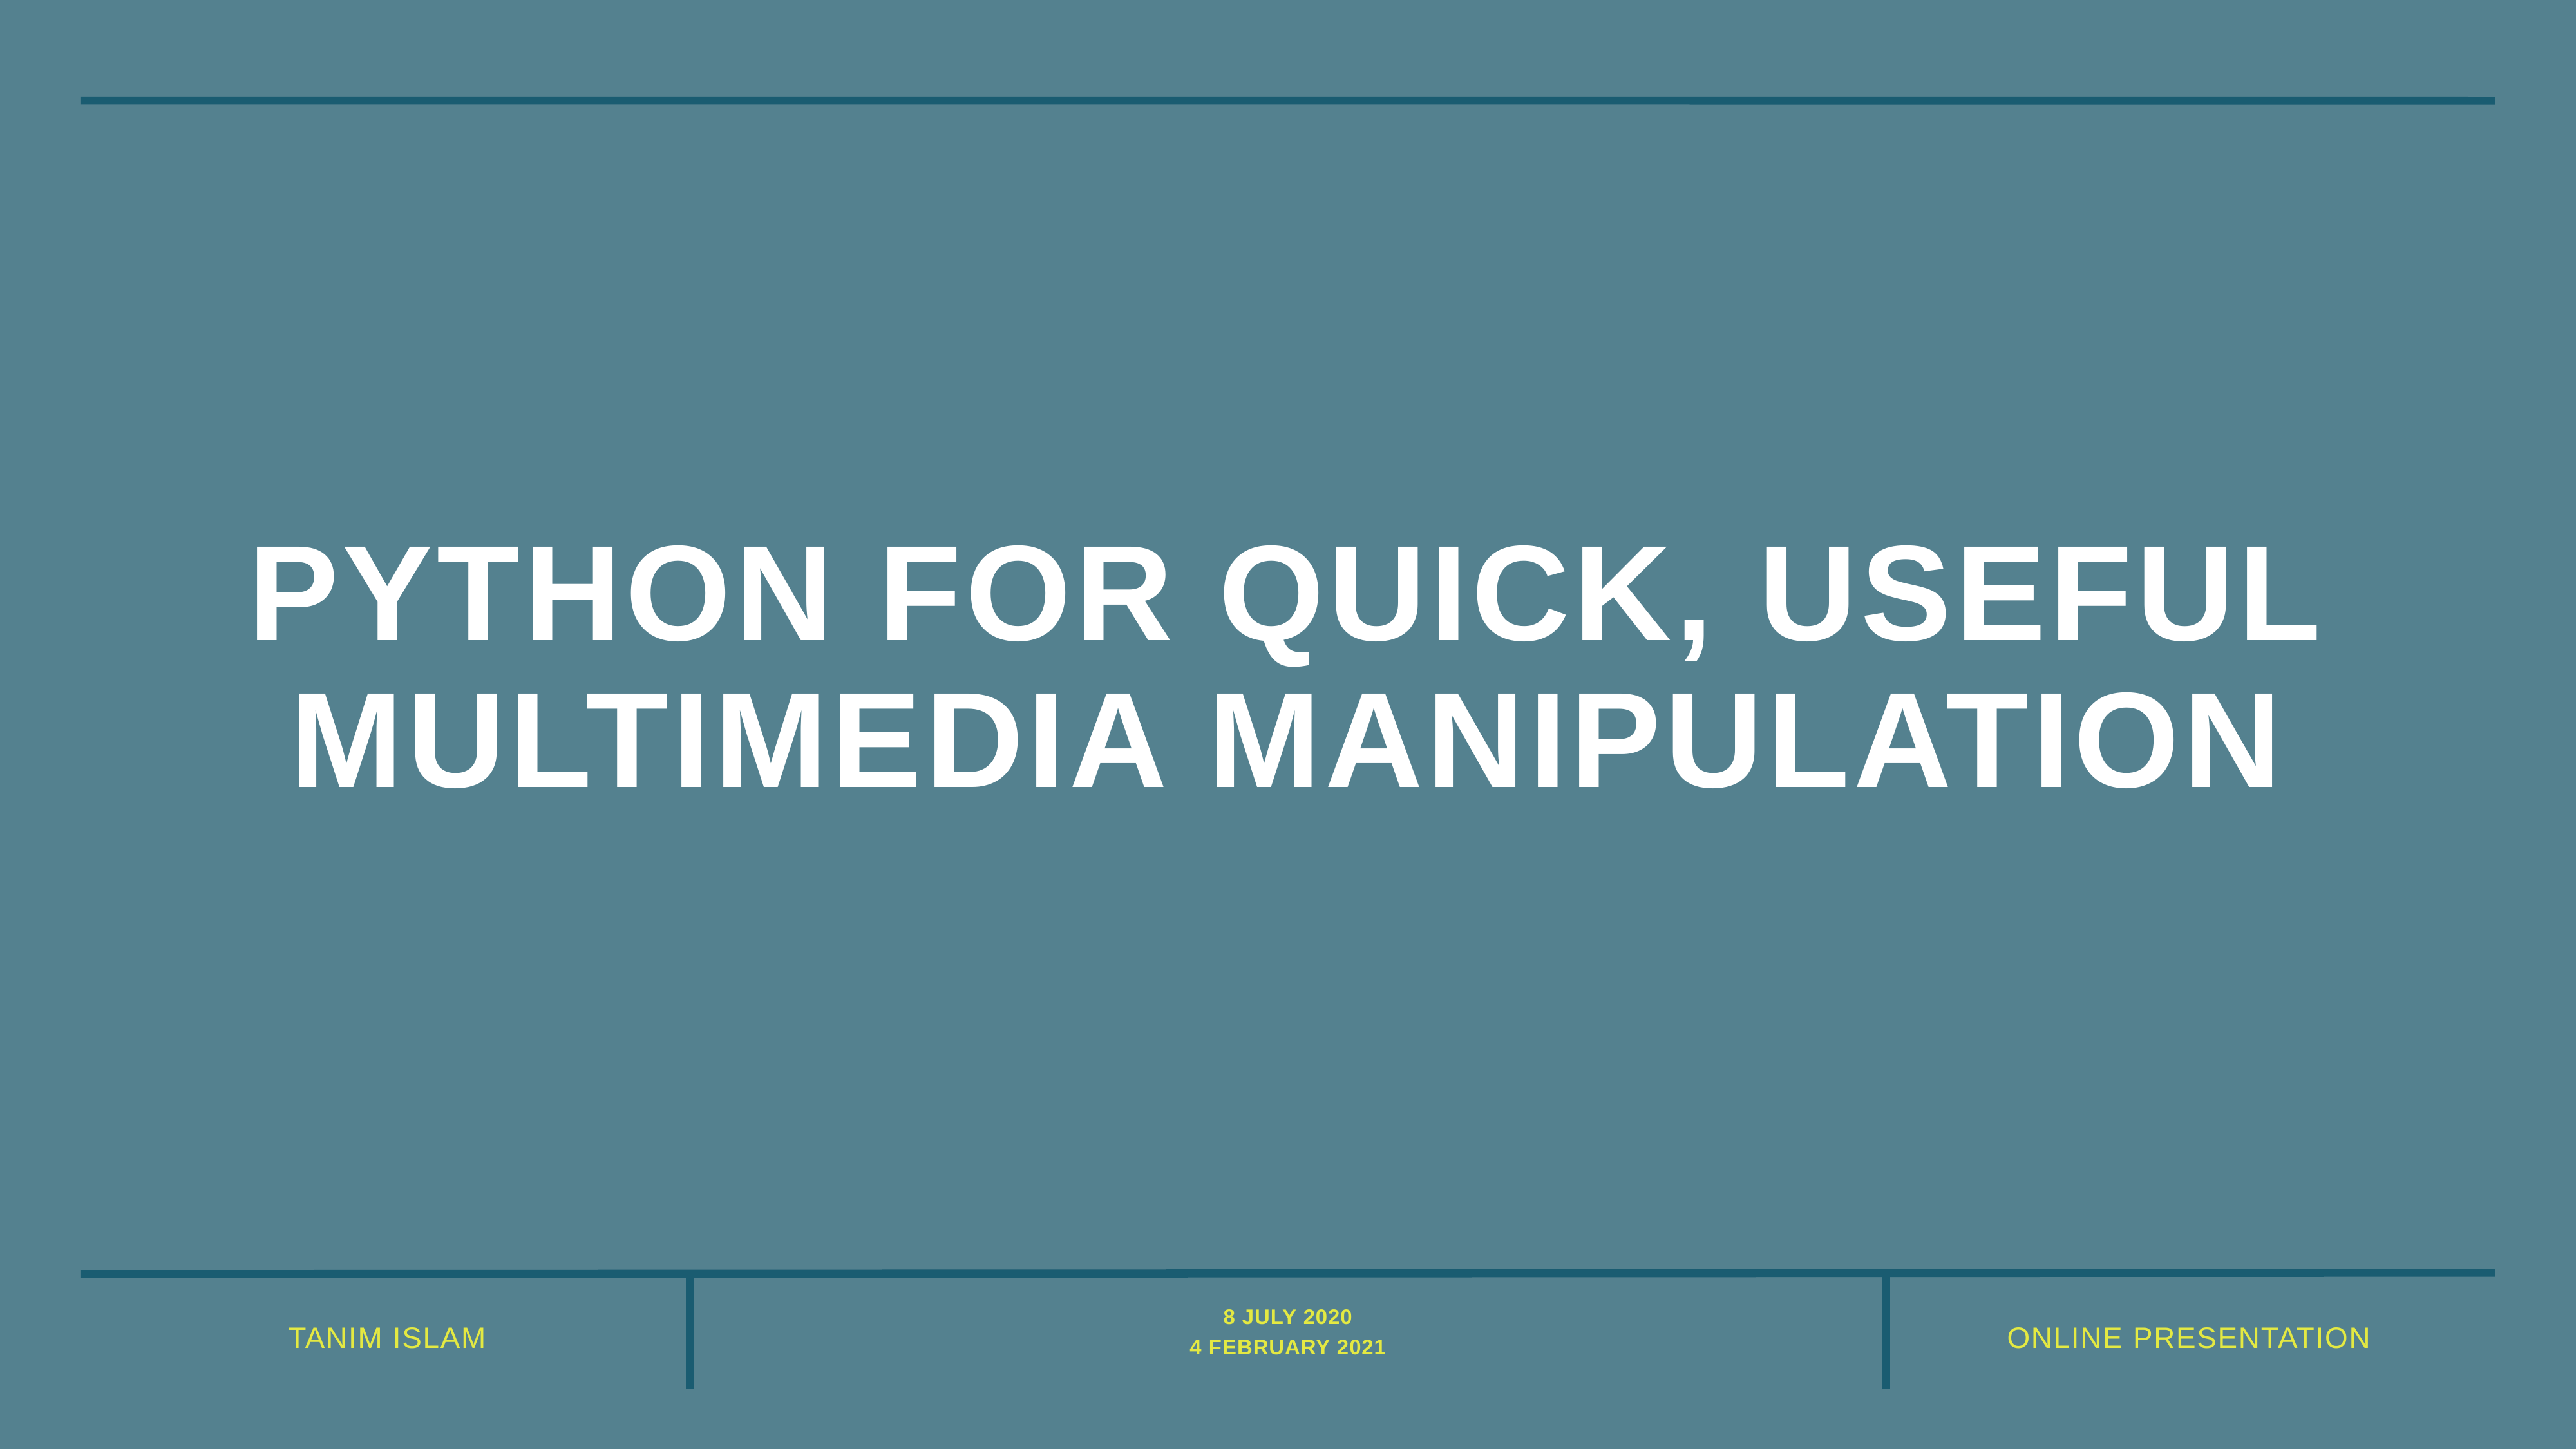

# Python for Quick, Useful Multimedia Manipulation
8 JULY 2020
4 FEBRUARY 2021
TANIM ISLAM
ONLINE PRESENTATION
1